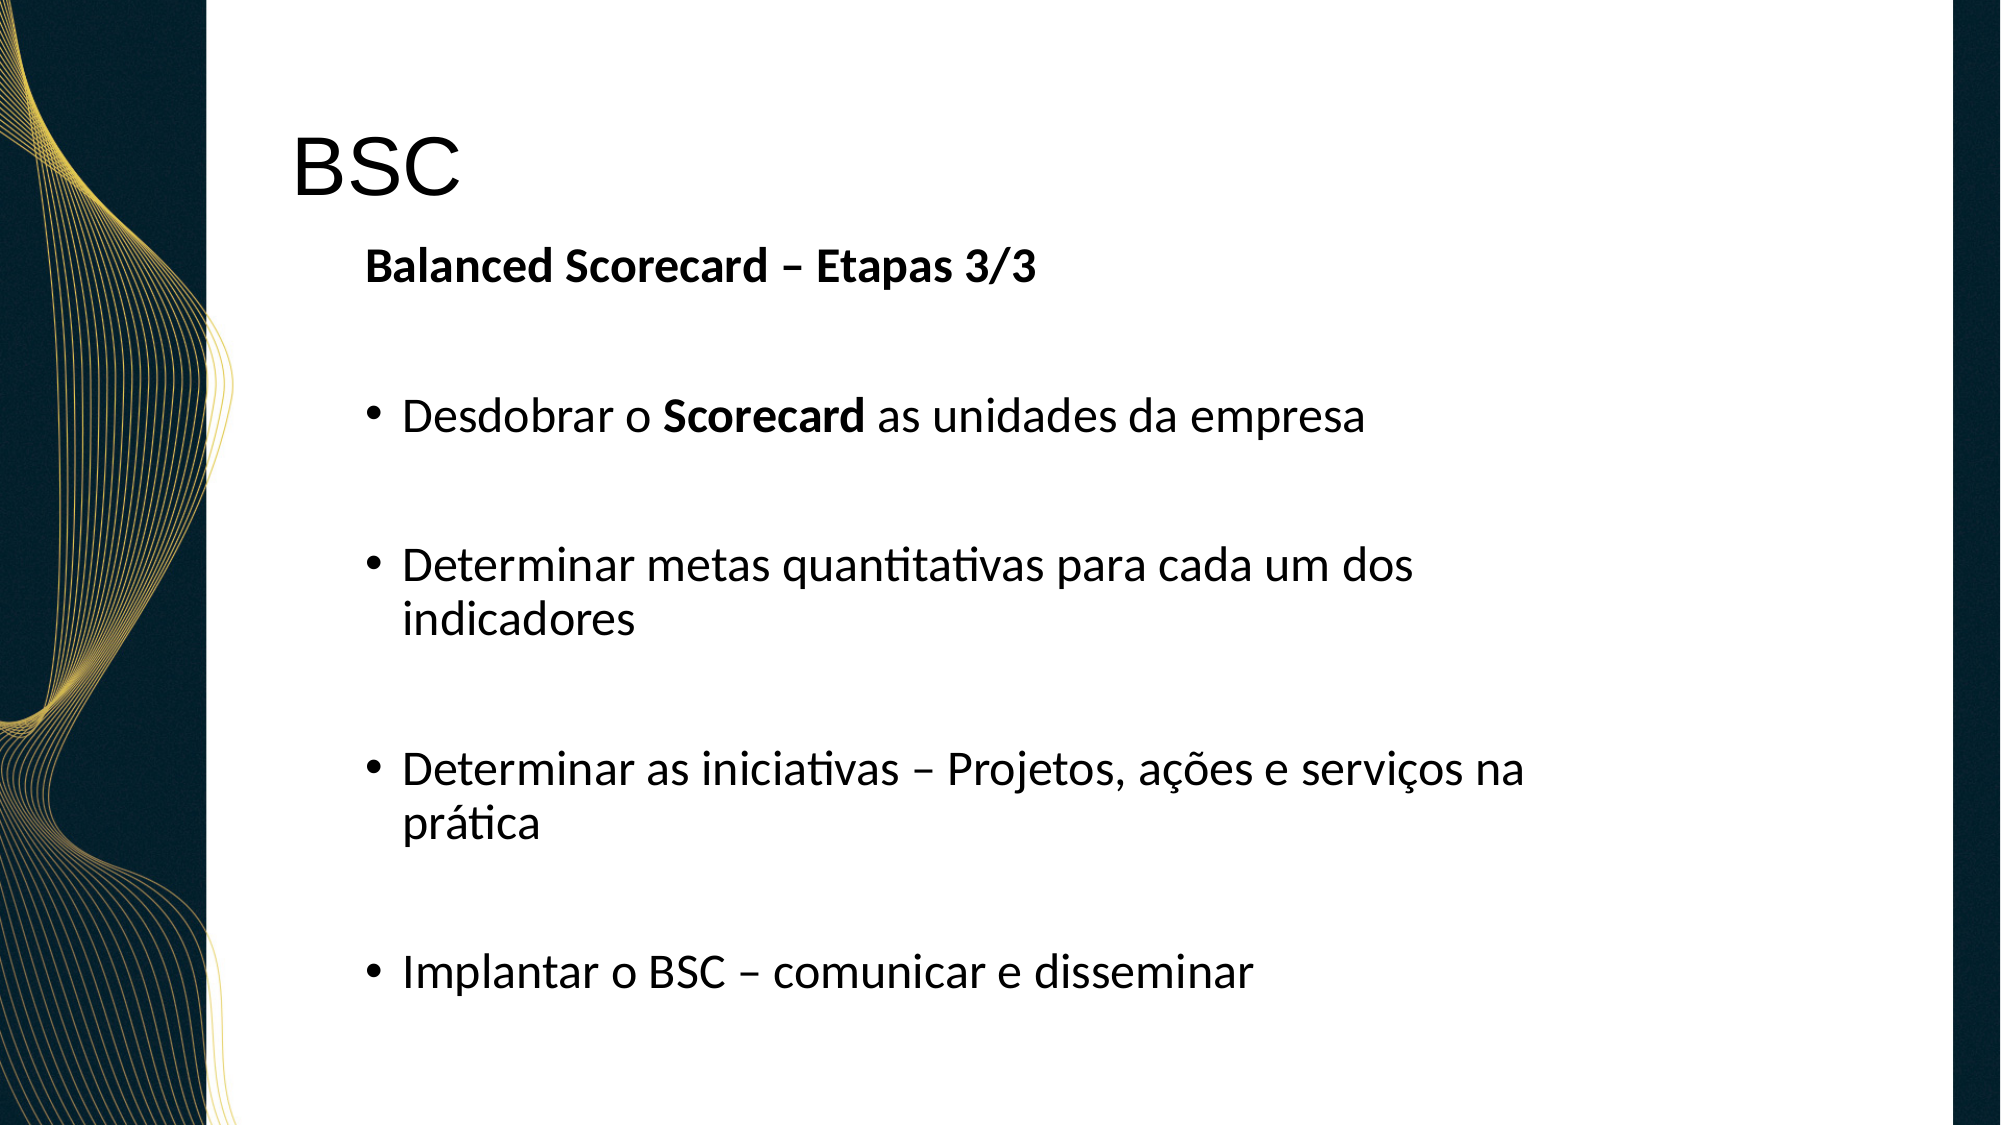

# BSC
Balanced Scorecard – Etapas 3/3

Desdobrar o Scorecard as unidades da empresa

Determinar metas quantitativas para cada um dos indicadores

Determinar as iniciativas – Projetos, ações e serviços na prática

Implantar o BSC – comunicar e disseminar